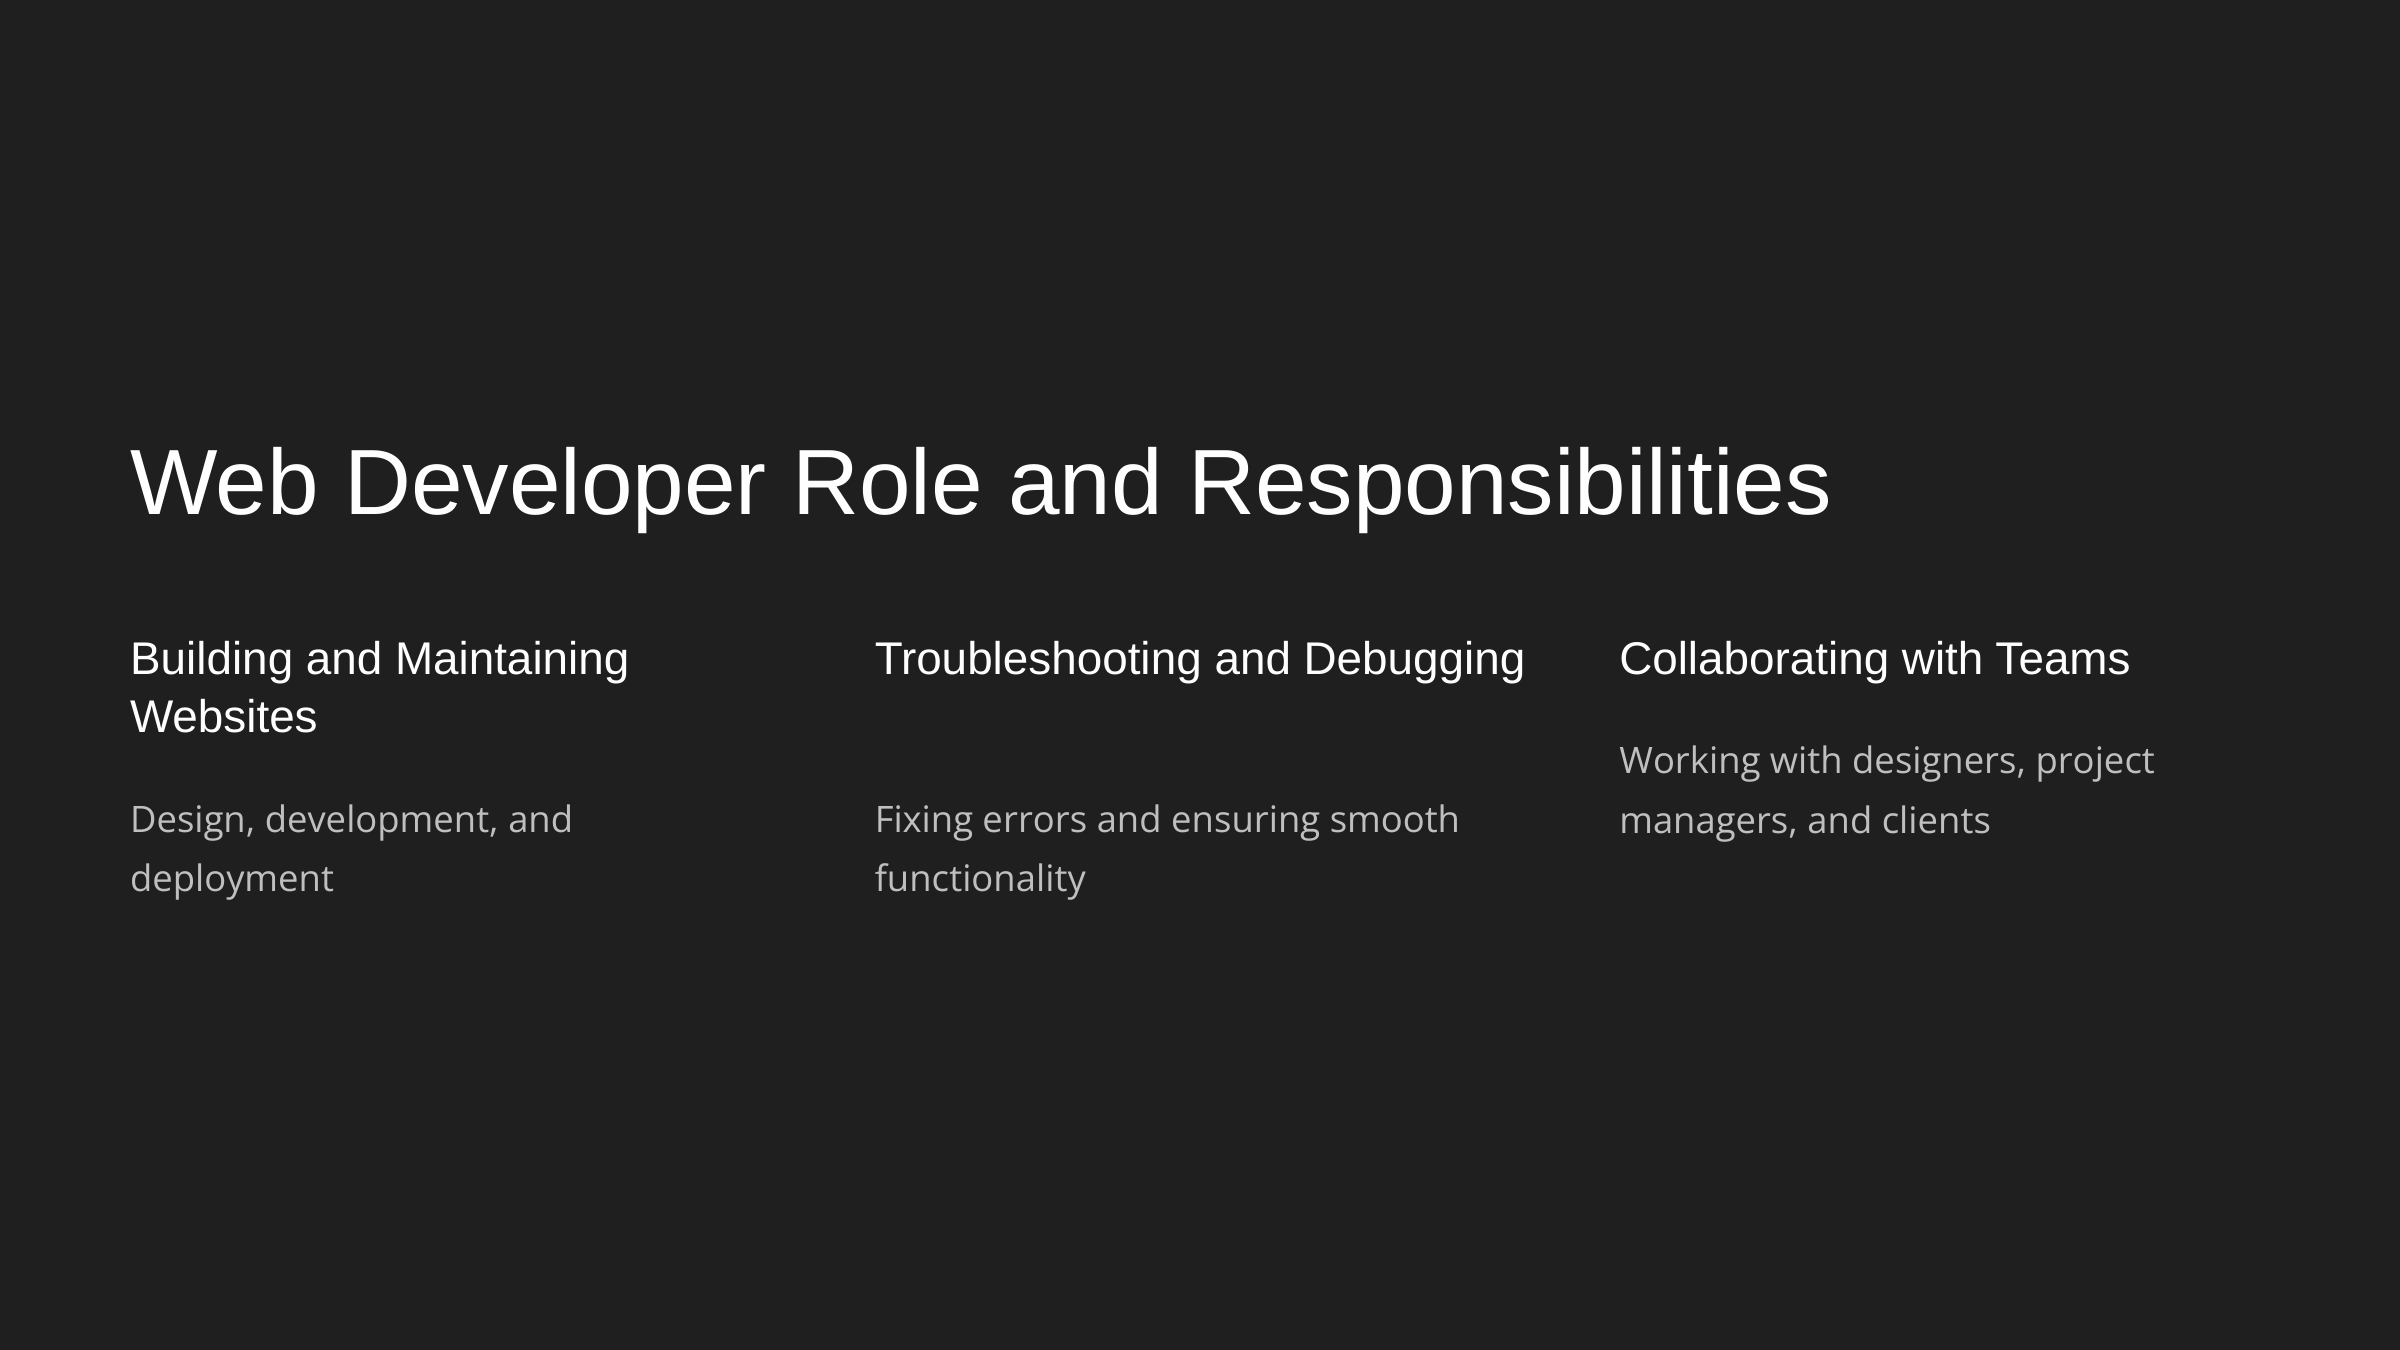

Web Developer Role and Responsibilities
Building and Maintaining Websites
Troubleshooting and Debugging
Collaborating with Teams
Working with designers, project managers, and clients
Design, development, and deployment
Fixing errors and ensuring smooth functionality